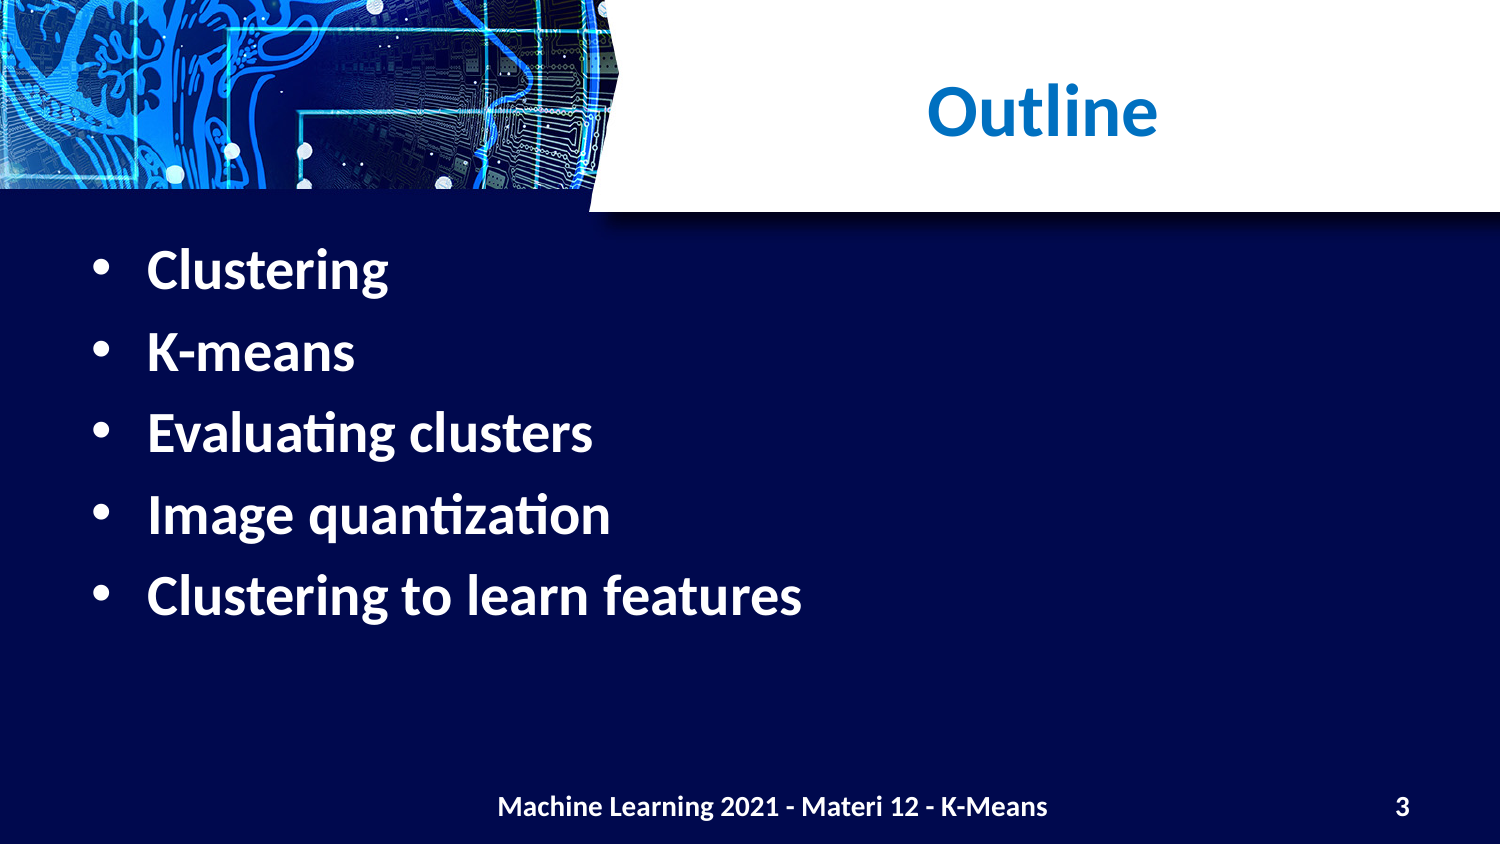

# Outline
Clustering
K-means
Evaluating clusters
Image quantization
Clustering to learn features
Machine Learning 2021 - Materi 12 - K-Means
3